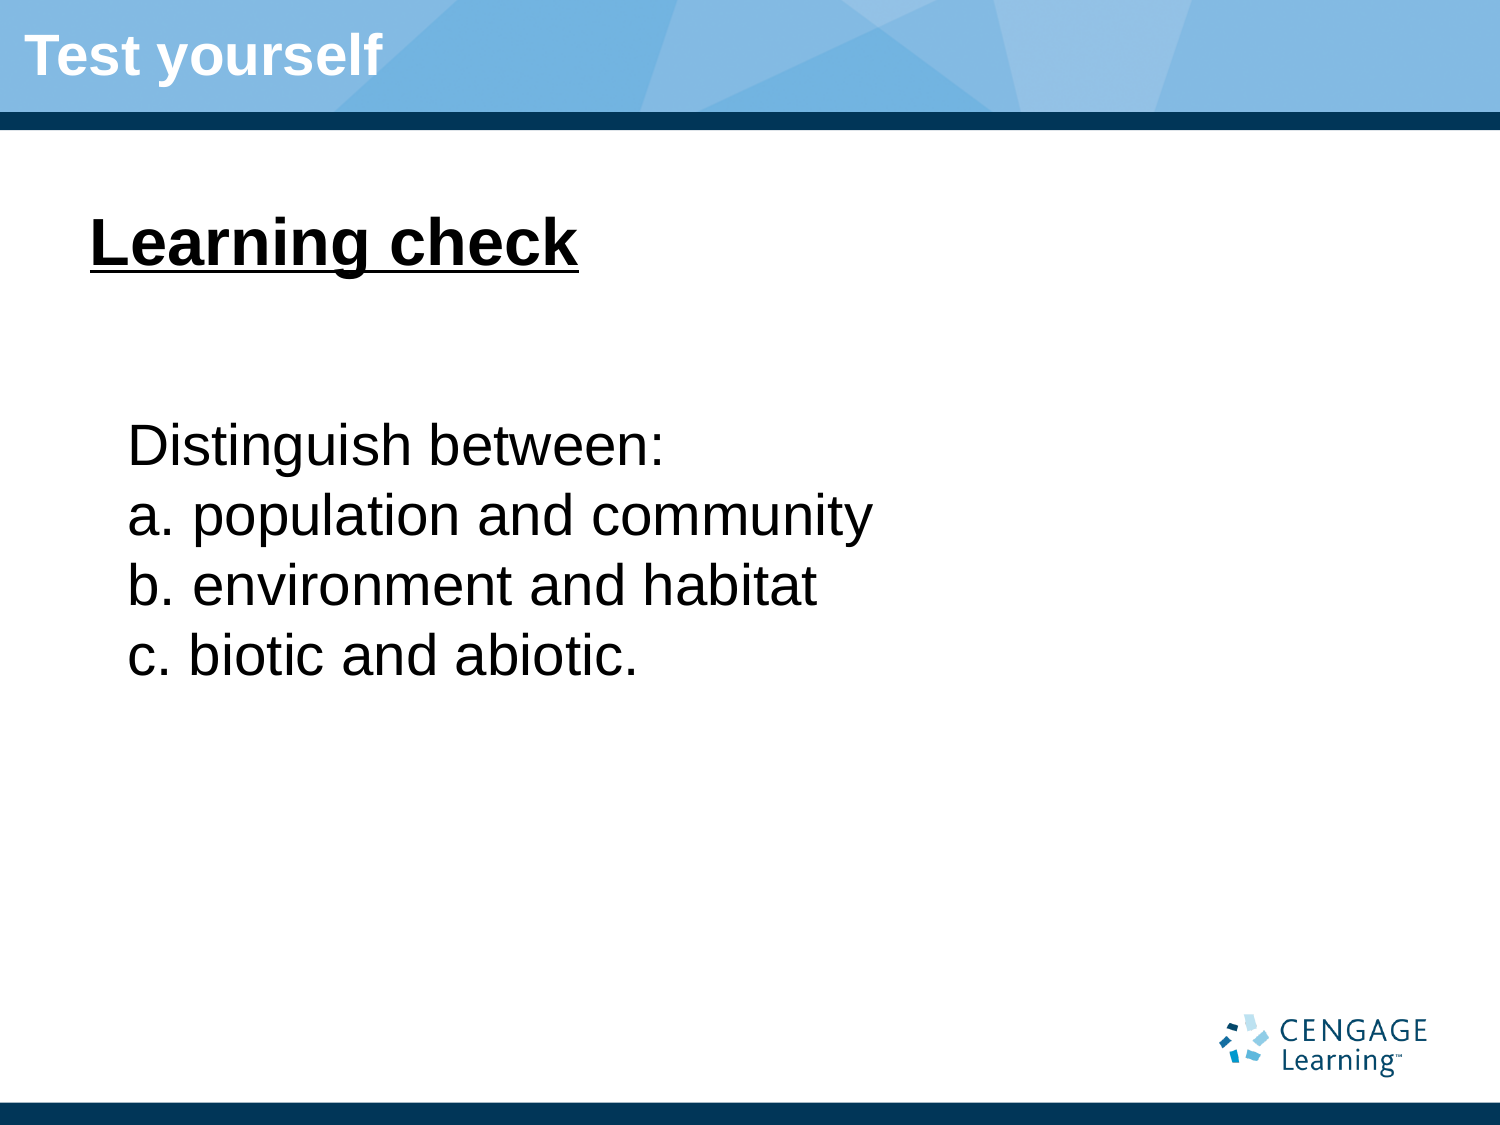

# Test yourself
Learning check
Distinguish between:
a. population and community
b. environment and habitat
c. biotic and abiotic.
Figure 1.1 The Royal
Menagerie (an early
form of the zoo), Tower of
London, 1816